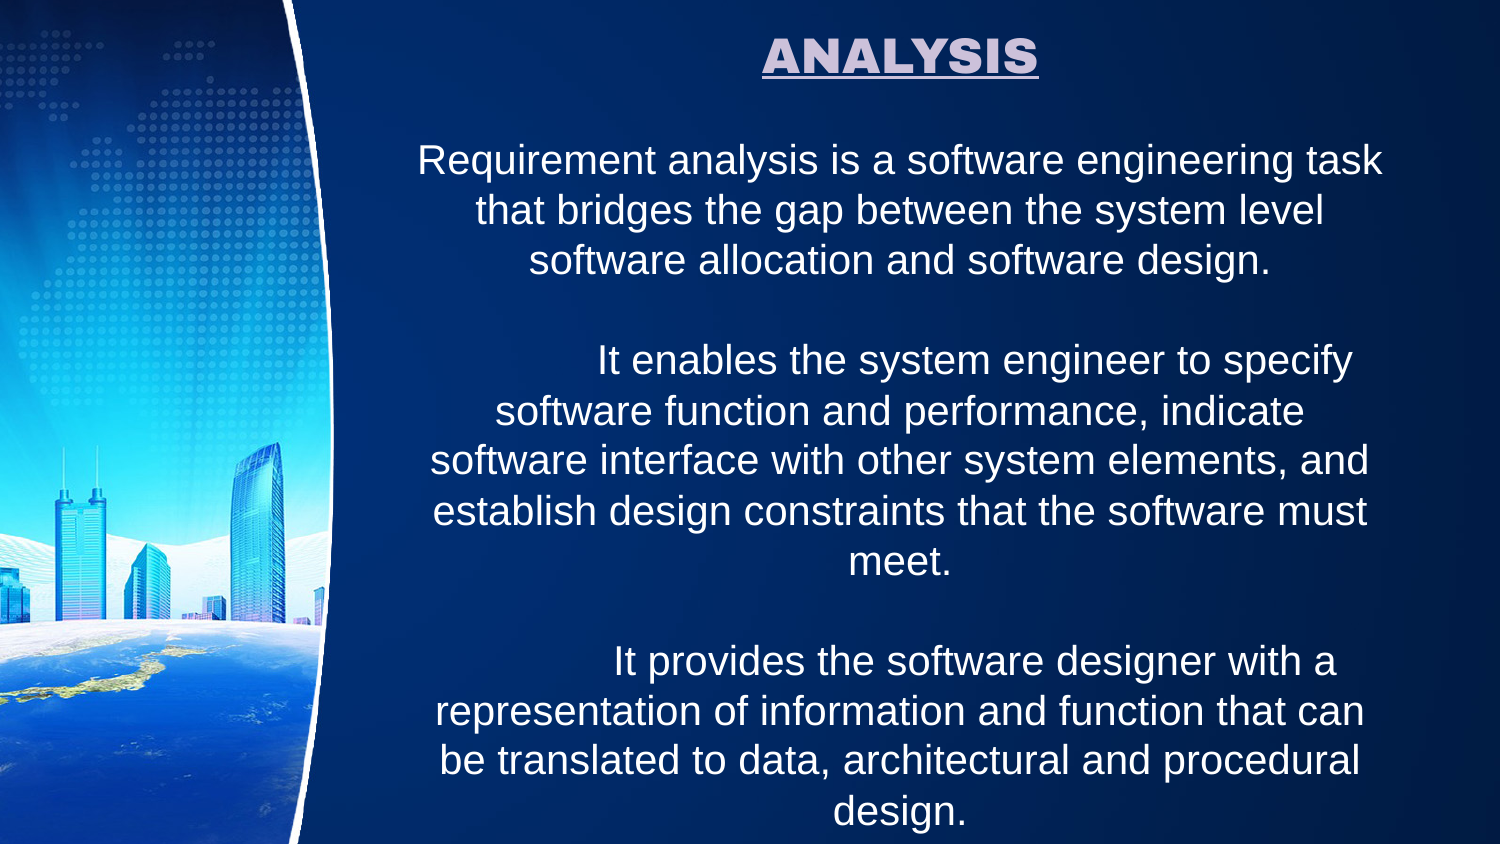

# ANALYSIS   Requirement analysis is a software engineering task that bridges the gap between the system level software allocation and software design.   It enables the system engineer to specify software function and performance, indicate software interface with other system elements, and establish design constraints that the software must meet.   It provides the software designer with a representation of information and function that can be translated to data, architectural and procedural design.